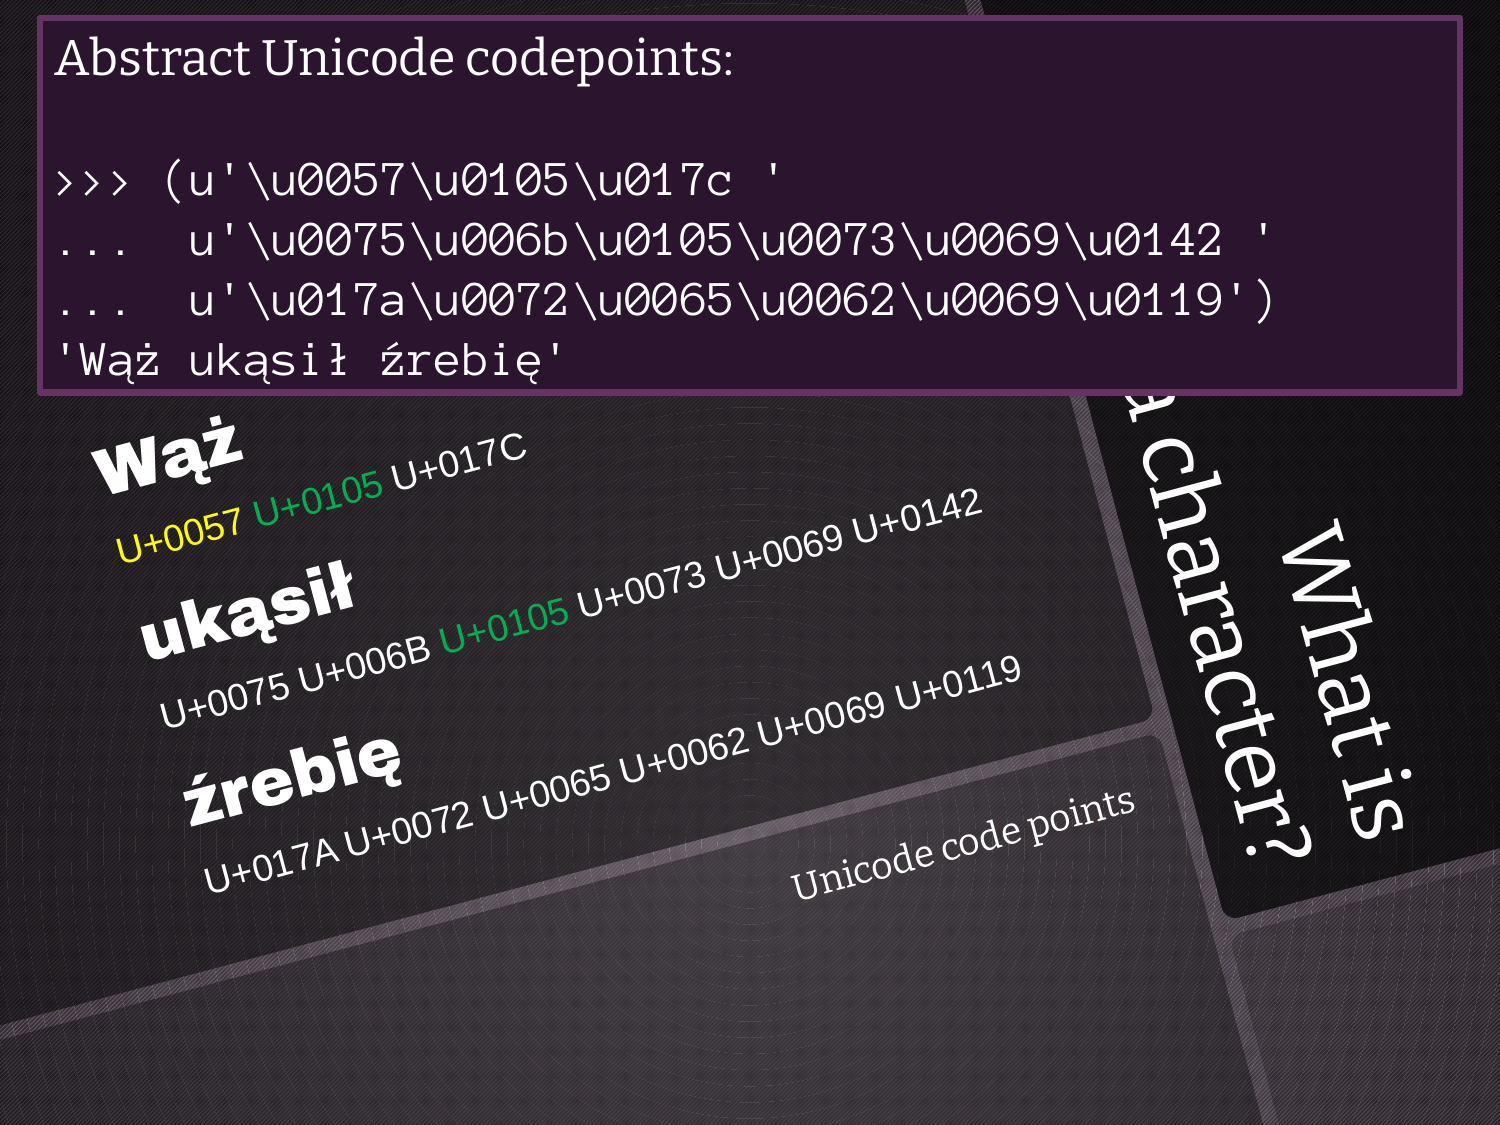

Abstract Unicode codepoints:

>>> (u'\u0057\u0105\u017c '
...  u'\u0075\u006b\u0105\u0073\u0069\u0142 '
...  u'\u017a\u0072\u0065\u0062\u0069\u0119')
'Wąż ukąsił źrebię'
Wąż
U+0057 U+0105 U+017C
ukąsił
U+0075 U+006B U+0105 U+0073 U+0069 U+0142
źrebię
U+017A U+0072 U+0065 U+0062 U+0069 U+0119
# What is a character?
Unicode code points